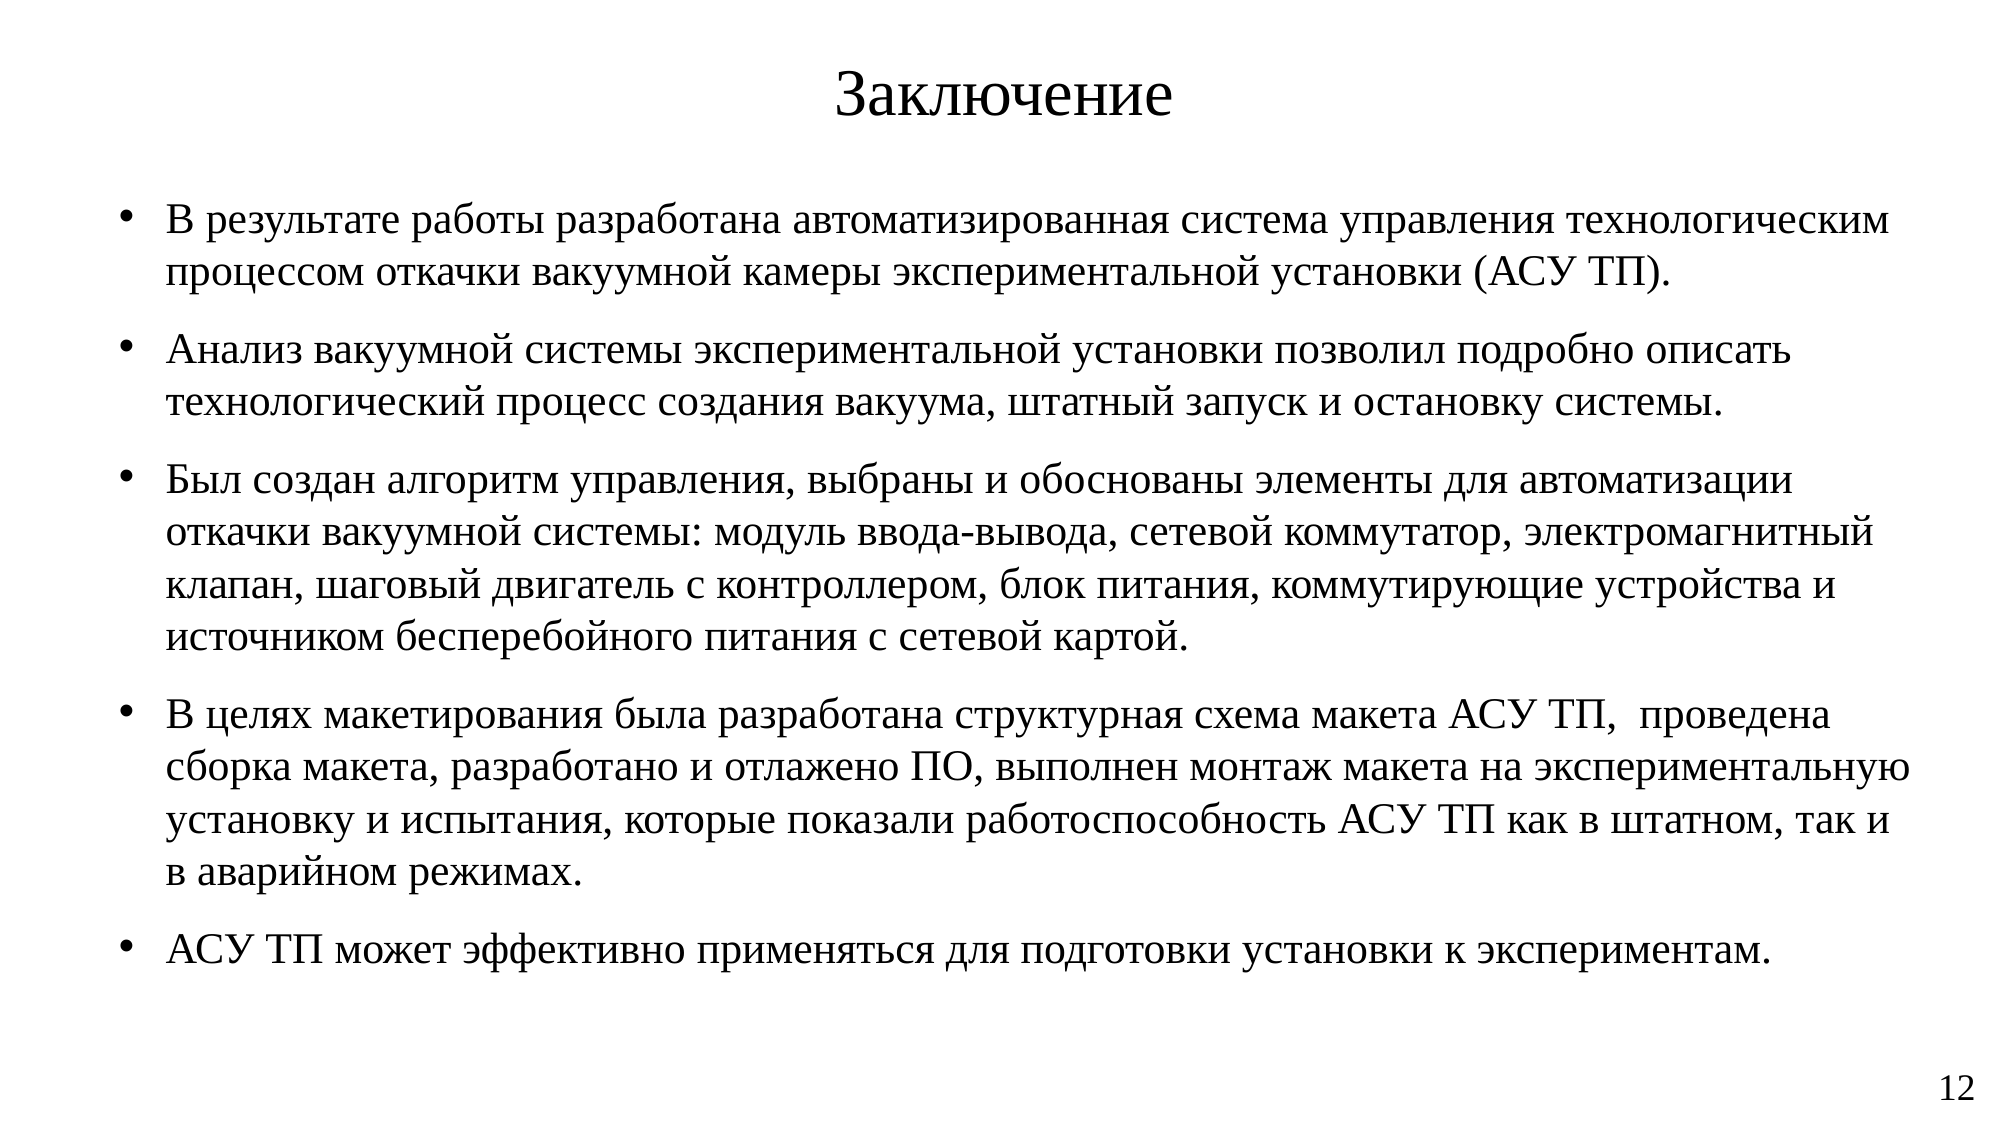

# Заключение
В результате работы разработана автоматизированная система управления технологическим процессом откачки вакуумной камеры экспериментальной установки (АСУ ТП).
Анализ вакуумной системы экспериментальной установки позволил подробно описать технологический процесс создания вакуума, штатный запуск и остановку системы.
Был создан алгоритм управления, выбраны и обоснованы элементы для автоматизации откачки вакуумной системы: модуль ввода-вывода, сетевой коммутатор, электромагнитный клапан, шаговый двигатель с контроллером, блок питания, коммутирующие устройства и источником бесперебойного питания с сетевой картой.
В целях макетирования была разработана структурная схема макета АСУ ТП,  проведена сборка макета, разработано и отлажено ПО, выполнен монтаж макета на экспериментальную установку и испытания, которые показали работоспособность АСУ ТП как в штатном, так и в аварийном режимах.
АСУ ТП может эффективно применяться для подготовки установки к экспериментам.
12